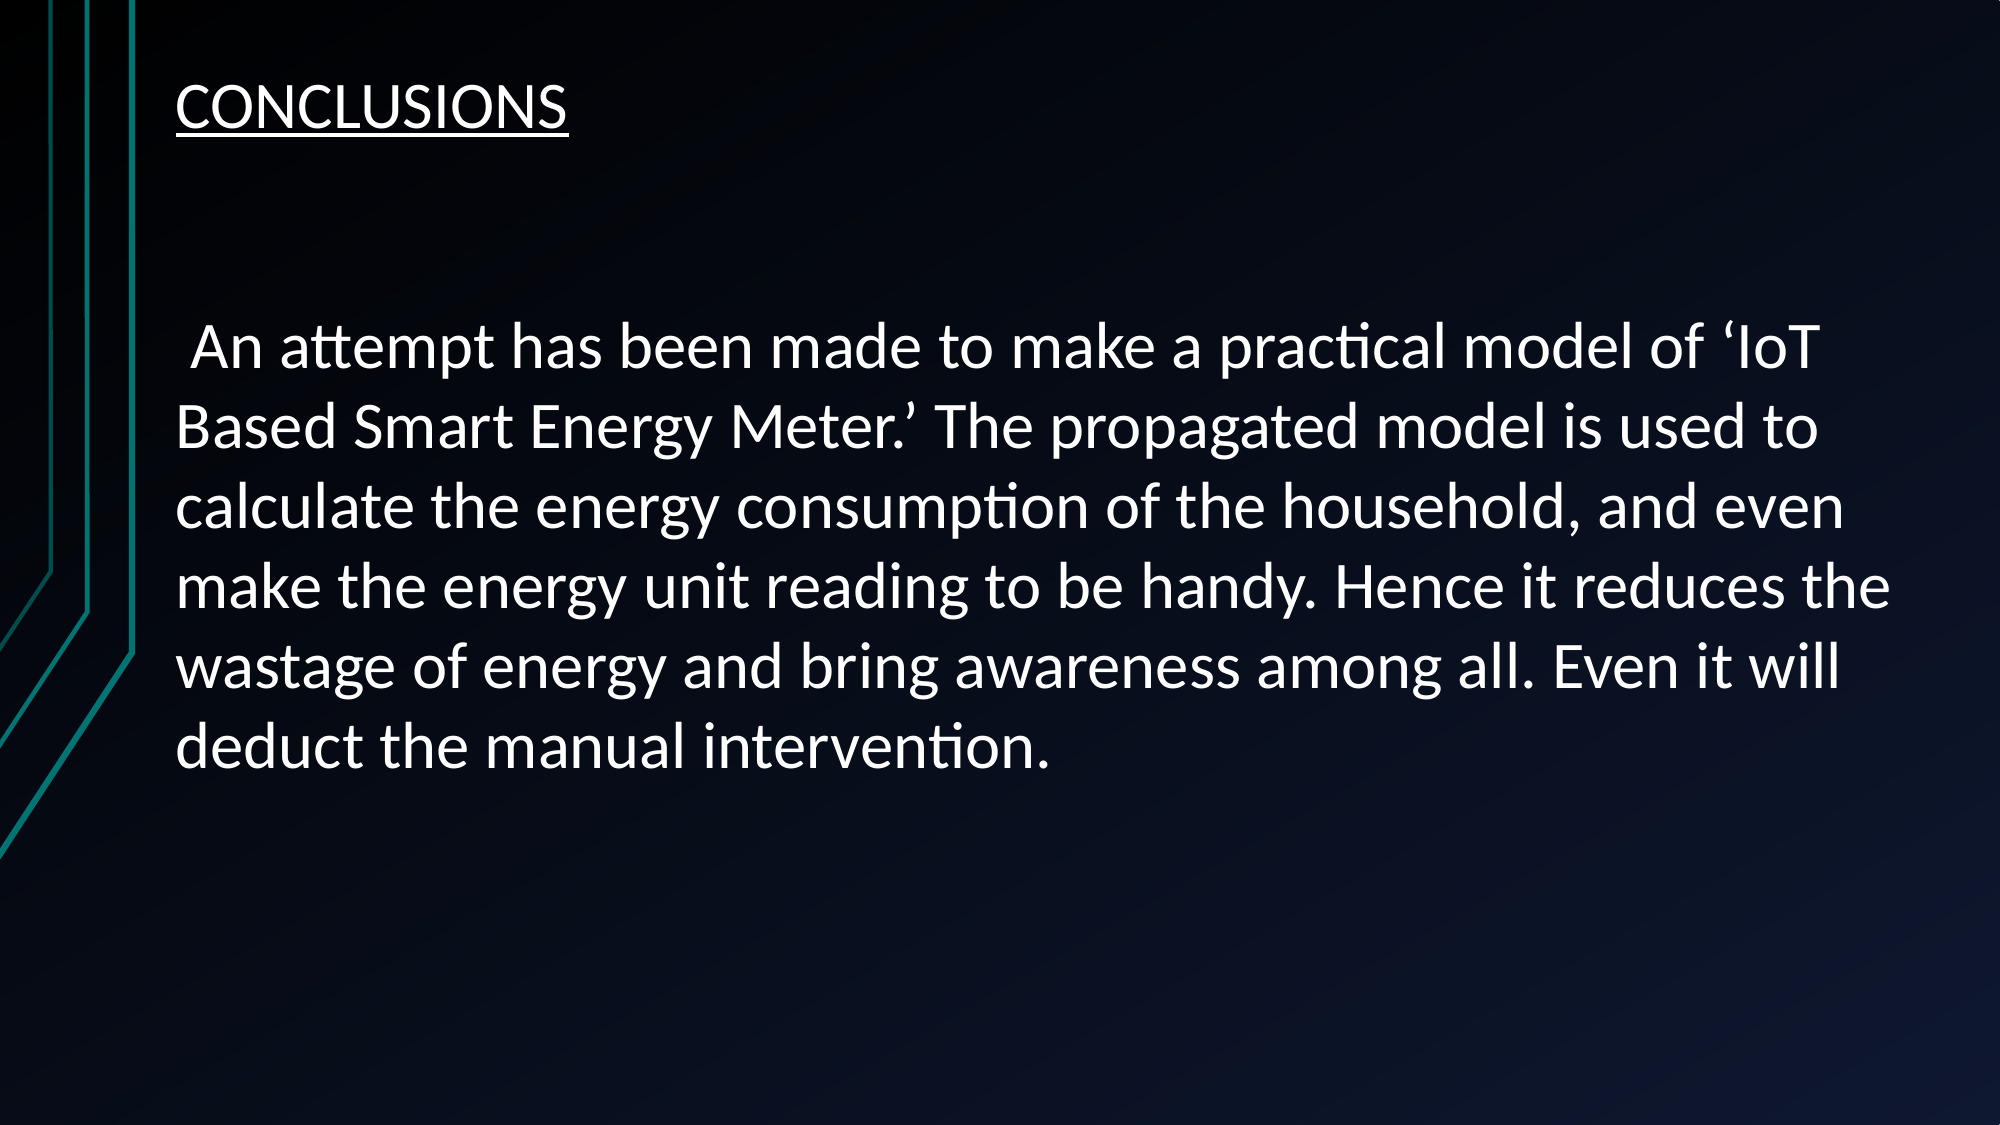

CONCLUSIONS

 An attempt has been made to make a practical model of ‘IoT Based Smart Energy Meter.’ The propagated model is used to calculate the energy consumption of the household, and even make the energy unit reading to be handy. Hence it reduces the wastage of energy and bring awareness among all. Even it will deduct the manual intervention.